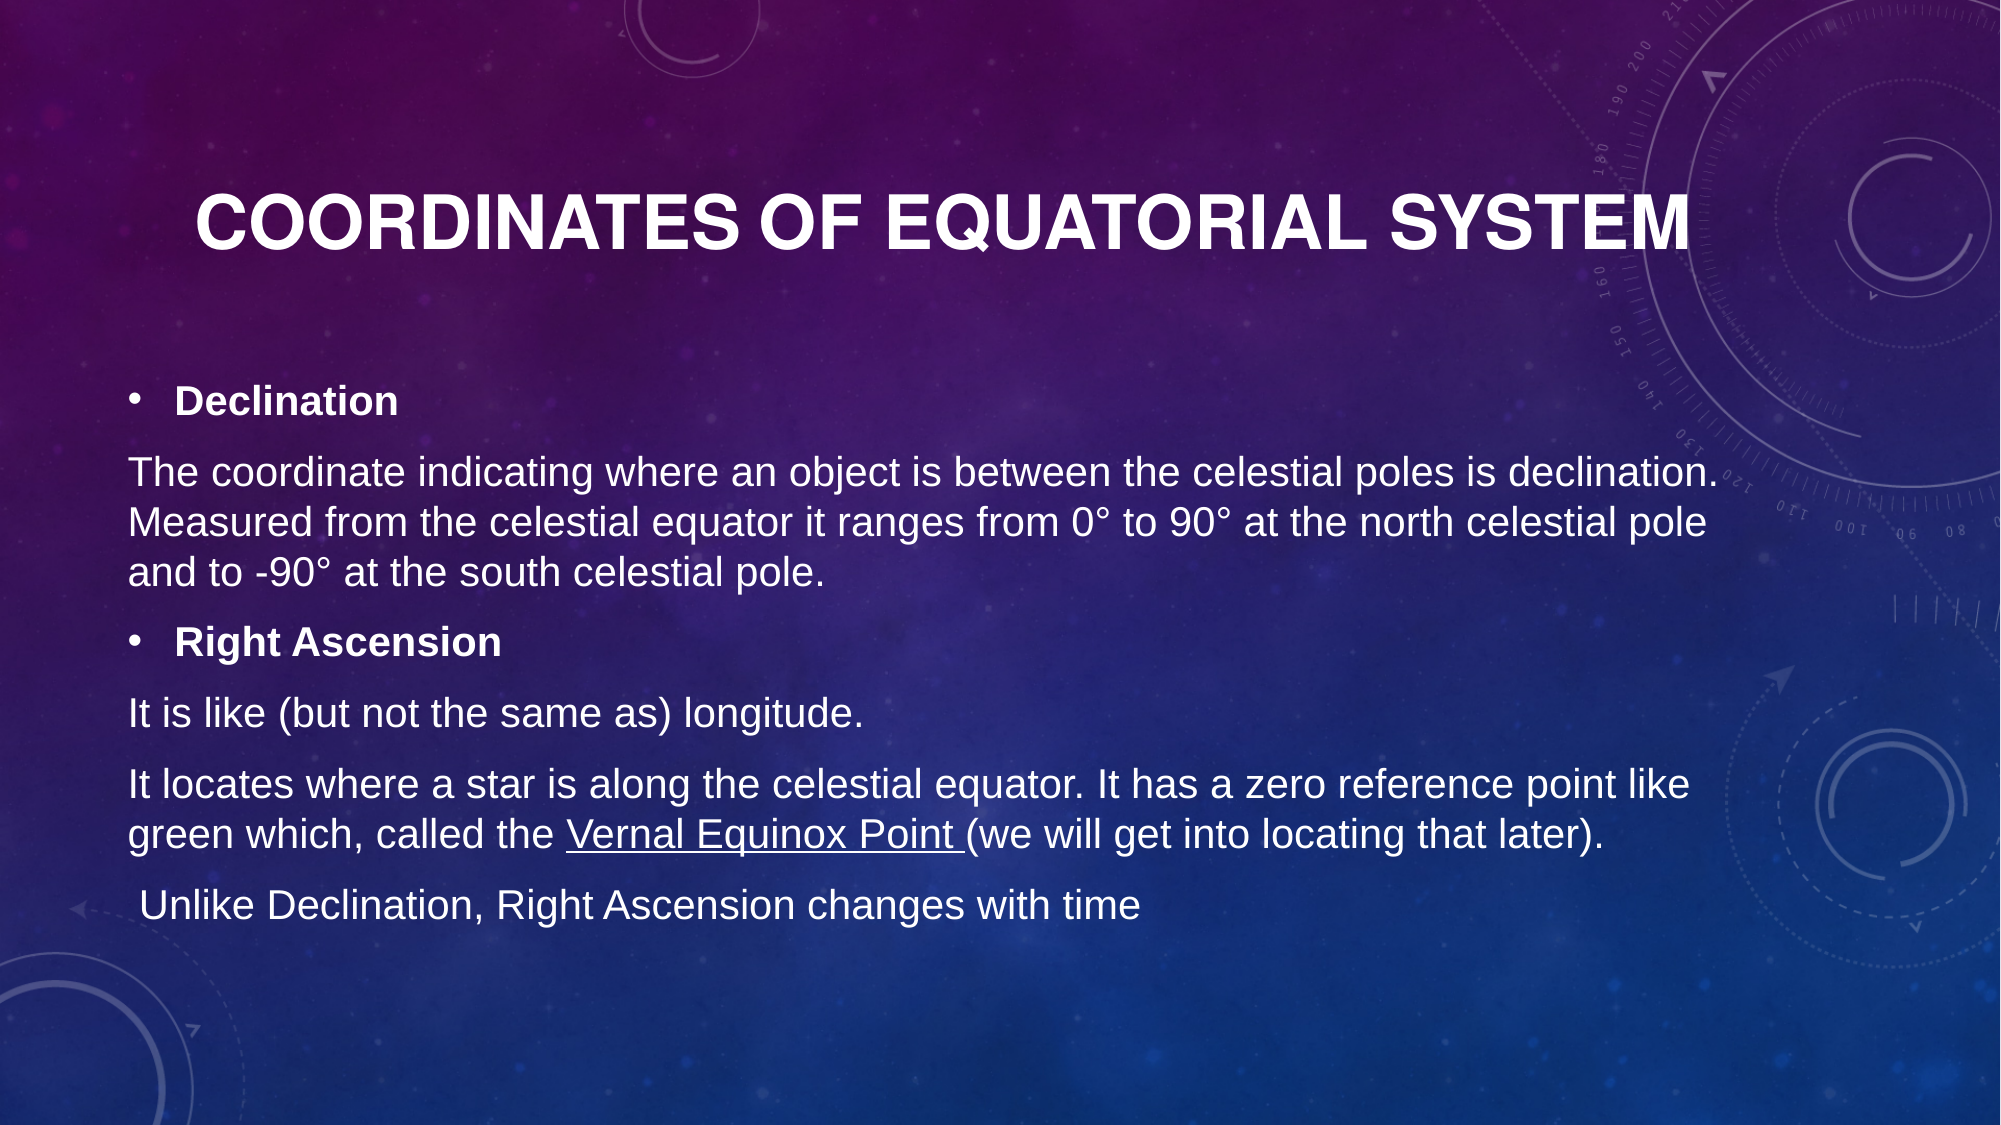

# Coordinates of equatorial system
Declination
The coordinate indicating where an object is between the celestial poles is declination. Measured from the celestial equator it ranges from 0° to 90° at the north celestial pole and to -90° at the south celestial pole.
Right Ascension
It is like (but not the same as) longitude.
It locates where a star is along the celestial equator. It has a zero reference point like green which, called the Vernal Equinox Point (we will get into locating that later).
 Unlike Declination, Right Ascension changes with time